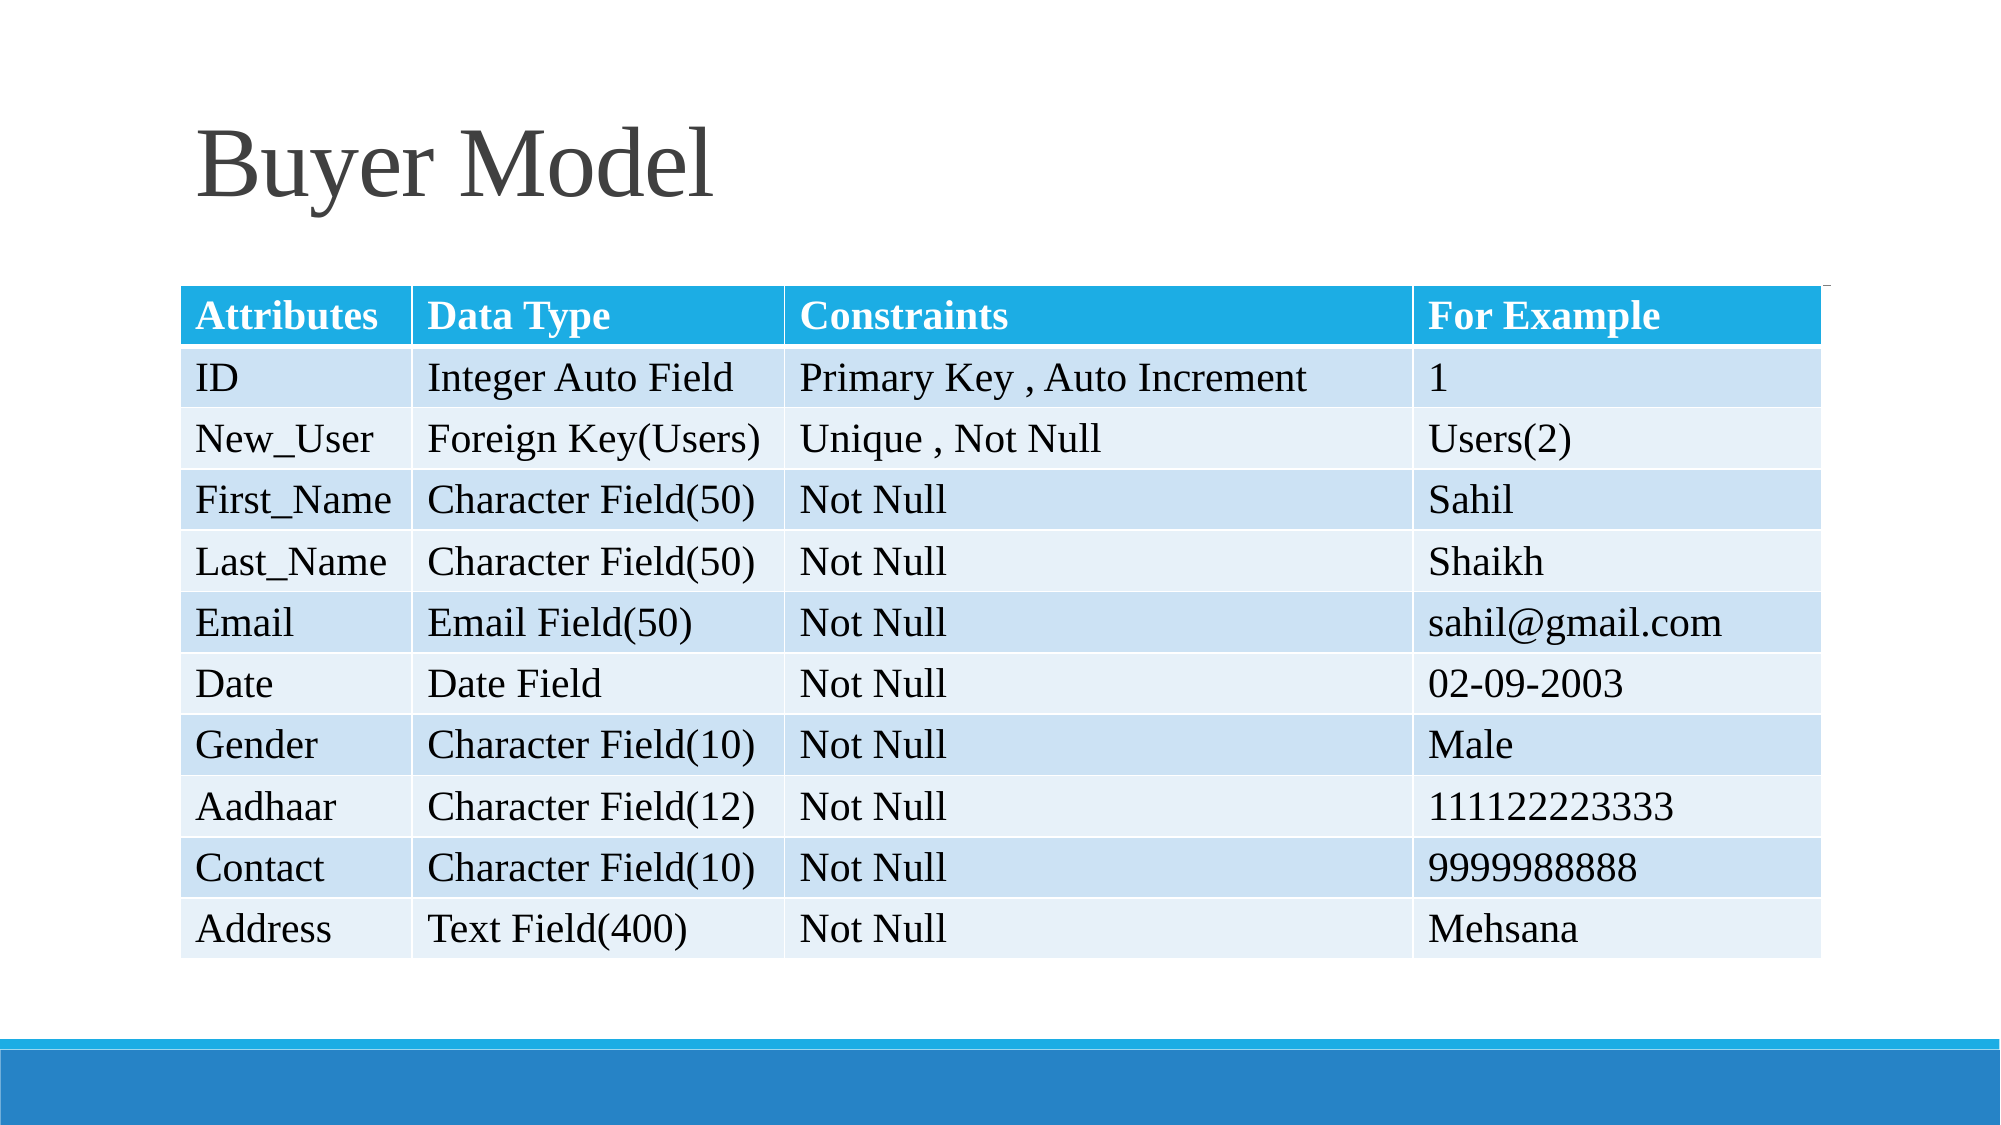

# Buyer Model
| Attributes | Data Type | Constraints | For Example |
| --- | --- | --- | --- |
| ID | Integer Auto Field | Primary Key , Auto Increment | 1 |
| New\_User | Foreign Key(Users) | Unique , Not Null | Users(2) |
| First\_Name | Character Field(50) | Not Null | Sahil |
| Last\_Name | Character Field(50) | Not Null | Shaikh |
| Email | Email Field(50) | Not Null | sahil@gmail.com |
| Date | Date Field | Not Null | 02-09-2003 |
| Gender | Character Field(10) | Not Null | Male |
| Aadhaar | Character Field(12) | Not Null | 111122223333 |
| Contact | Character Field(10) | Not Null | 9999988888 |
| Address | Text Field(400) | Not Null | Mehsana |